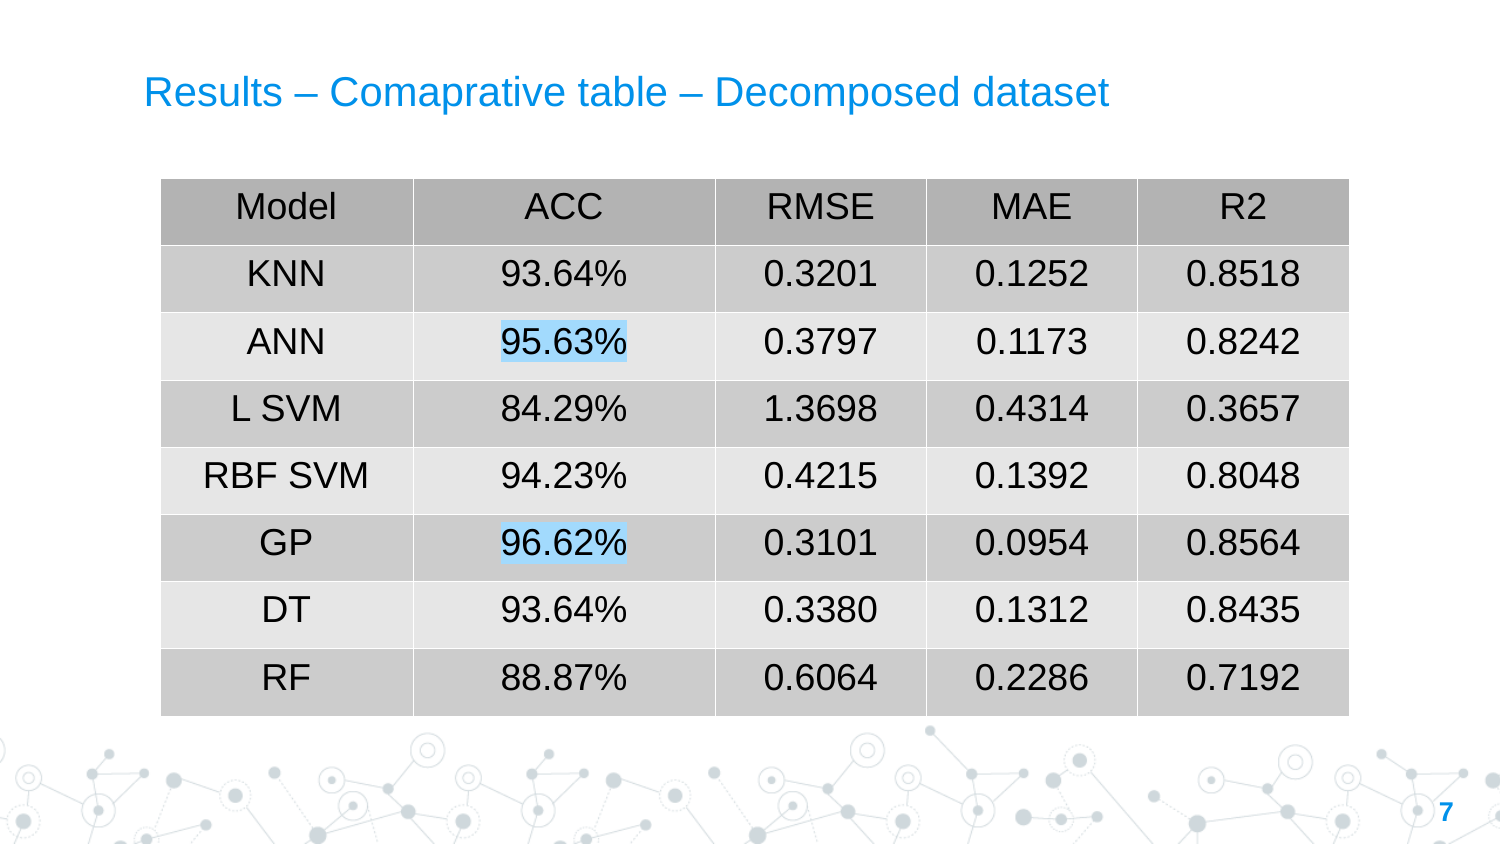

Results – Comaprative table – Decomposed dataset
| Model | ACC | RMSE | MAE | R2 |
| --- | --- | --- | --- | --- |
| KNN | 93.64% | 0.3201 | 0.1252 | 0.8518 |
| ANN | 95.63% | 0.3797 | 0.1173 | 0.8242 |
| L SVM | 84.29% | 1.3698 | 0.4314 | 0.3657 |
| RBF SVM | 94.23% | 0.4215 | 0.1392 | 0.8048 |
| GP | 96.62% | 0.3101 | 0.0954 | 0.8564 |
| DT | 93.64% | 0.3380 | 0.1312 | 0.8435 |
| RF | 88.87% | 0.6064 | 0.2286 | 0.7192 |
7